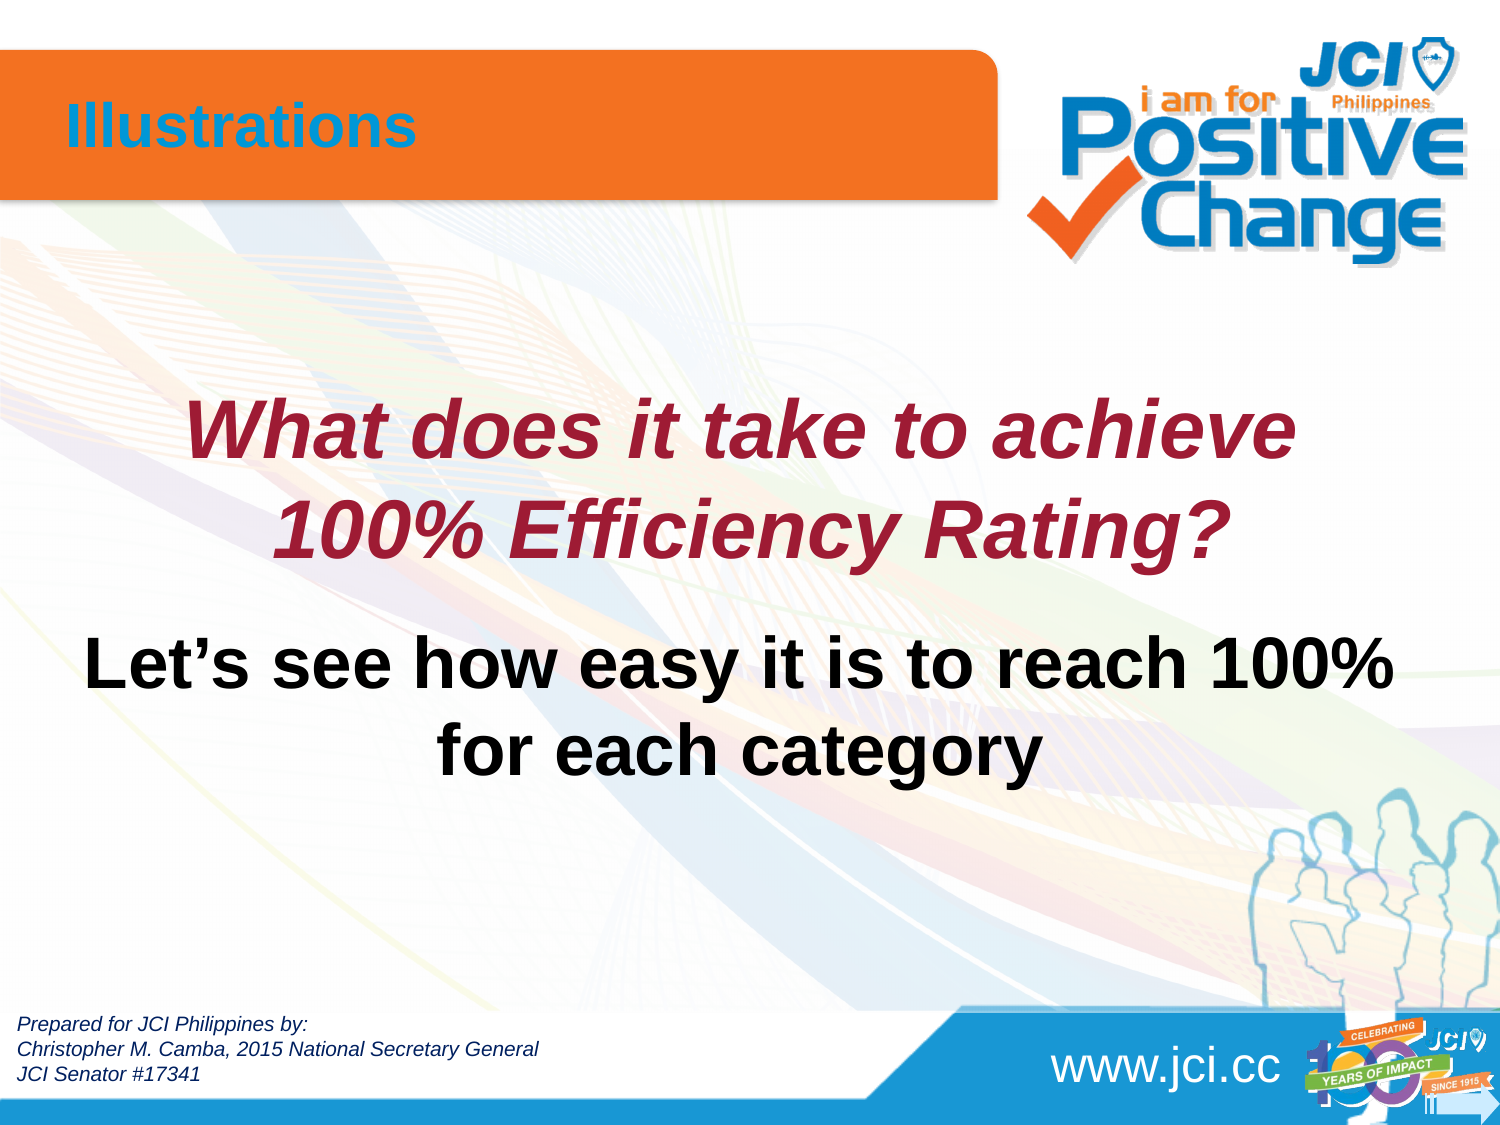

Illustrations
# What does it take to achieve 100% Efficiency Rating?
Let’s see how easy it is to reach 100% for each category